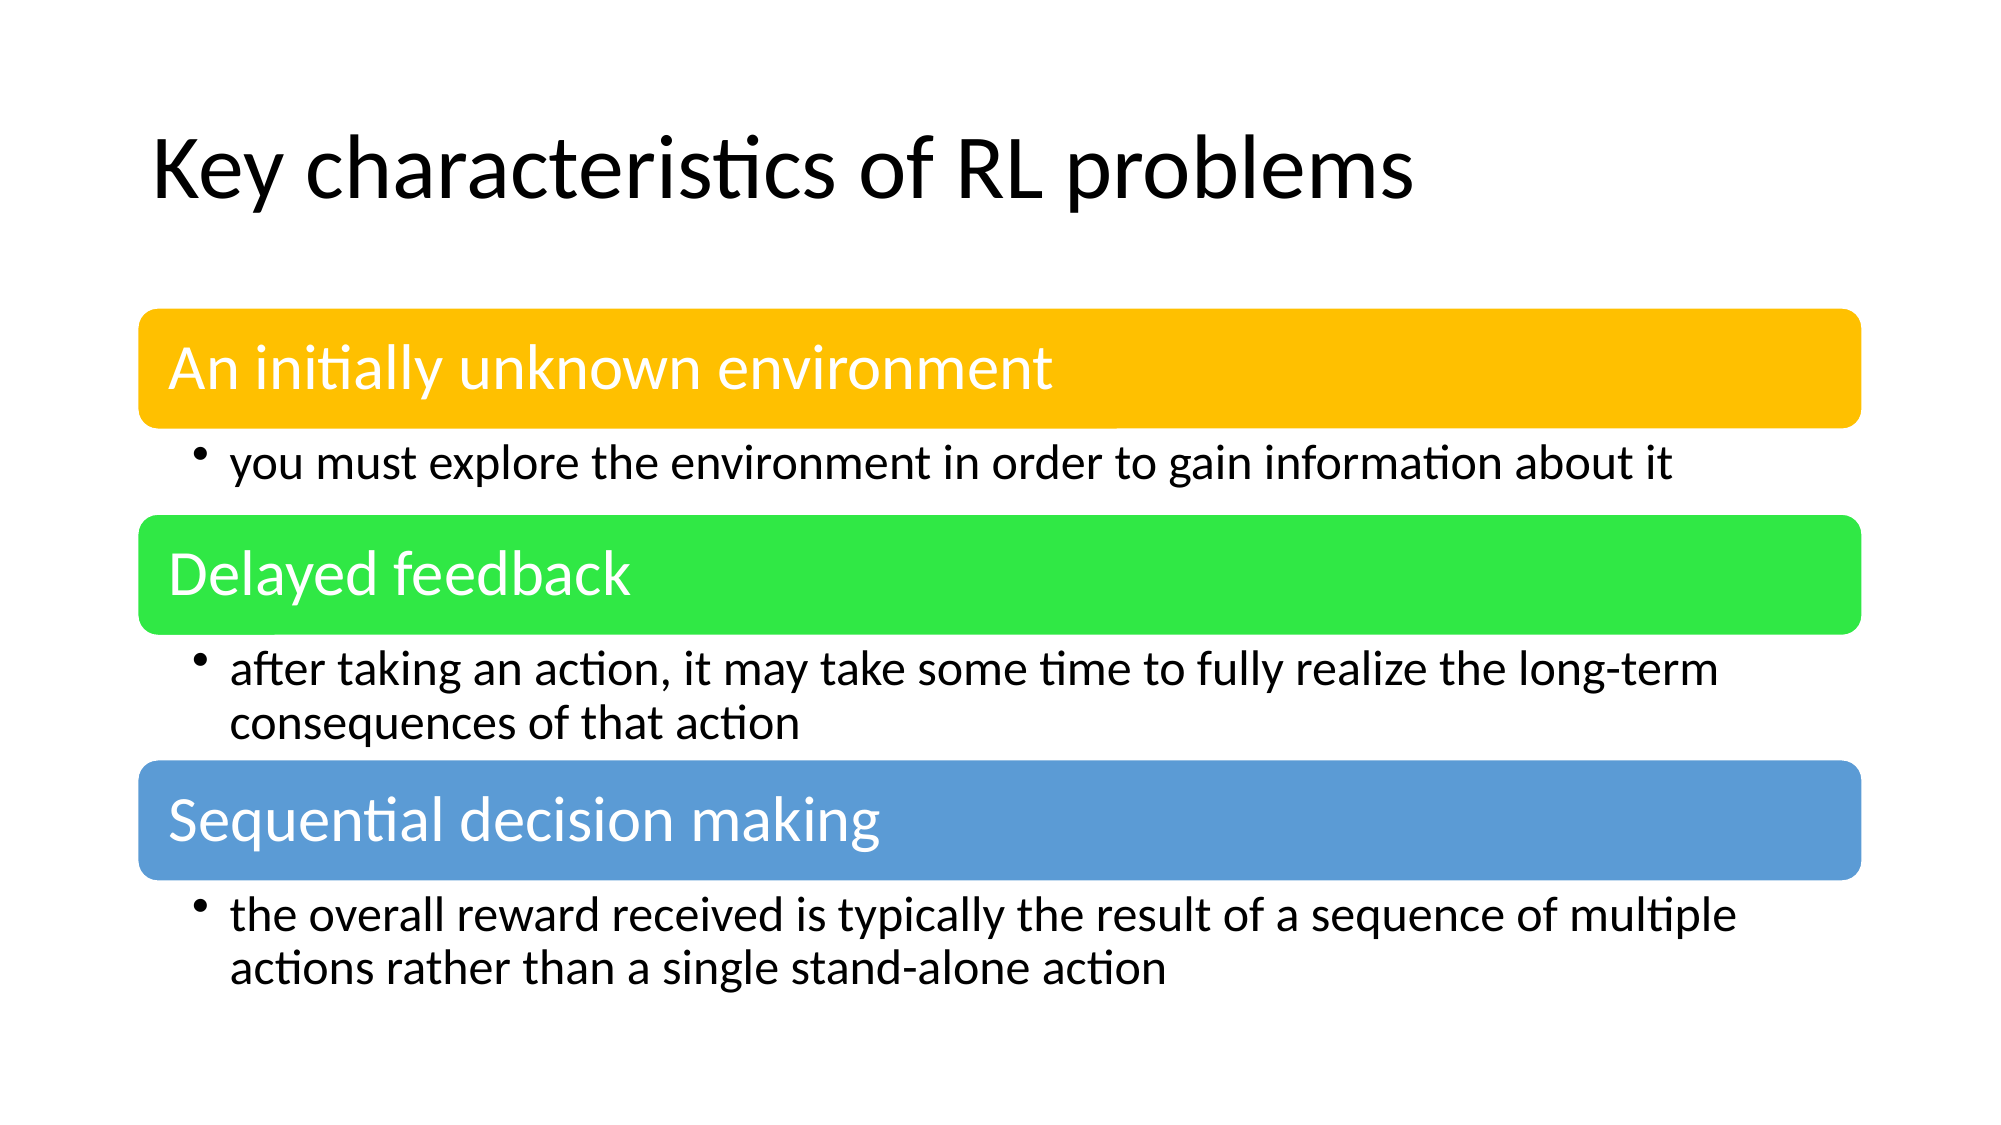

# Key characteristics of RL problems
An initially unknown environment
you must explore the environment in order to gain information about it
Delayed feedback
after taking an action, it may take some time to fully realize the long-term consequences of that action
Sequential decision making
the overall reward received is typically the result of a sequence of multiple actions rather than a single stand-alone action